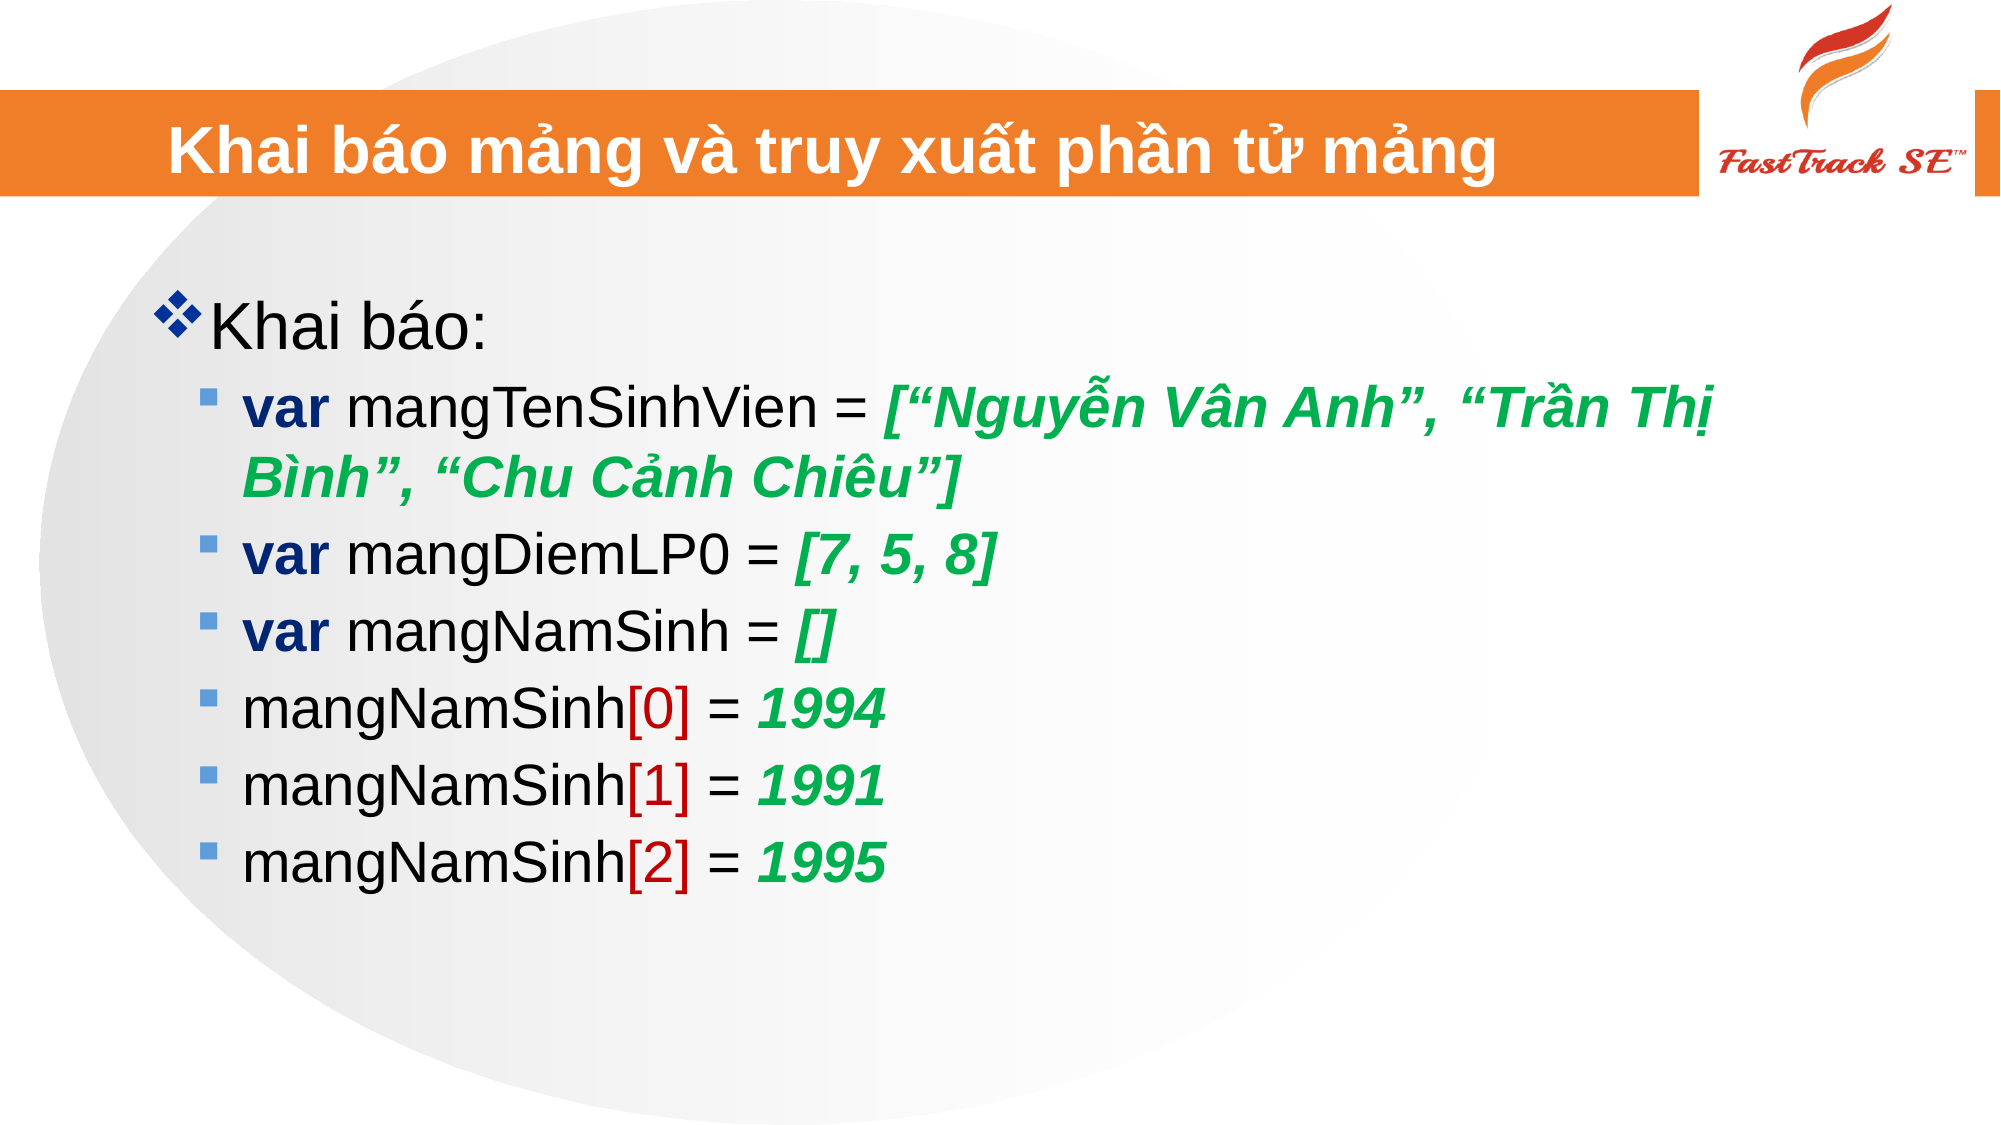

# Khai báo mảng và truy xuất phần tử mảng
Khai báo:
var mangTenSinhVien = [“Nguyễn Vân Anh”, “Trần Thị Bình”, “Chu Cảnh Chiêu”]
var mangDiemLP0 = [7, 5, 8]
var mangNamSinh = []
mangNamSinh[0] = 1994
mangNamSinh[1] = 1991
mangNamSinh[2] = 1995